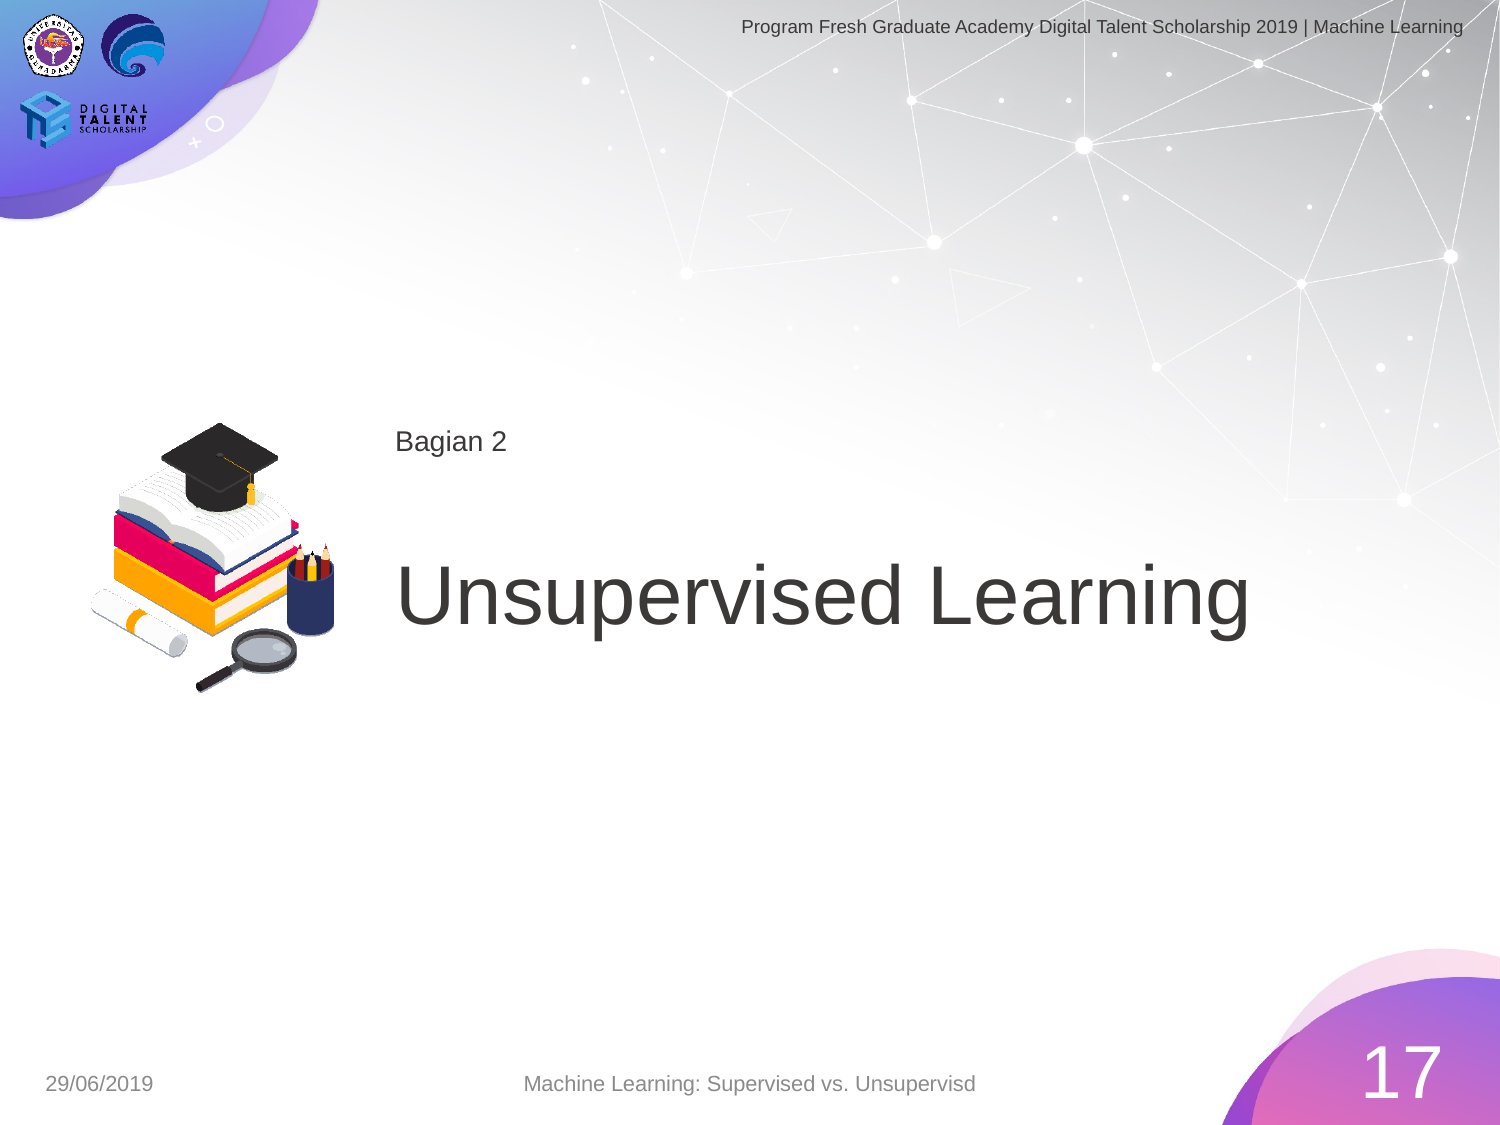

Bagian 2
# Unsupervised Learning
17
29/06/2019
Machine Learning: Supervised vs. Unsupervisd